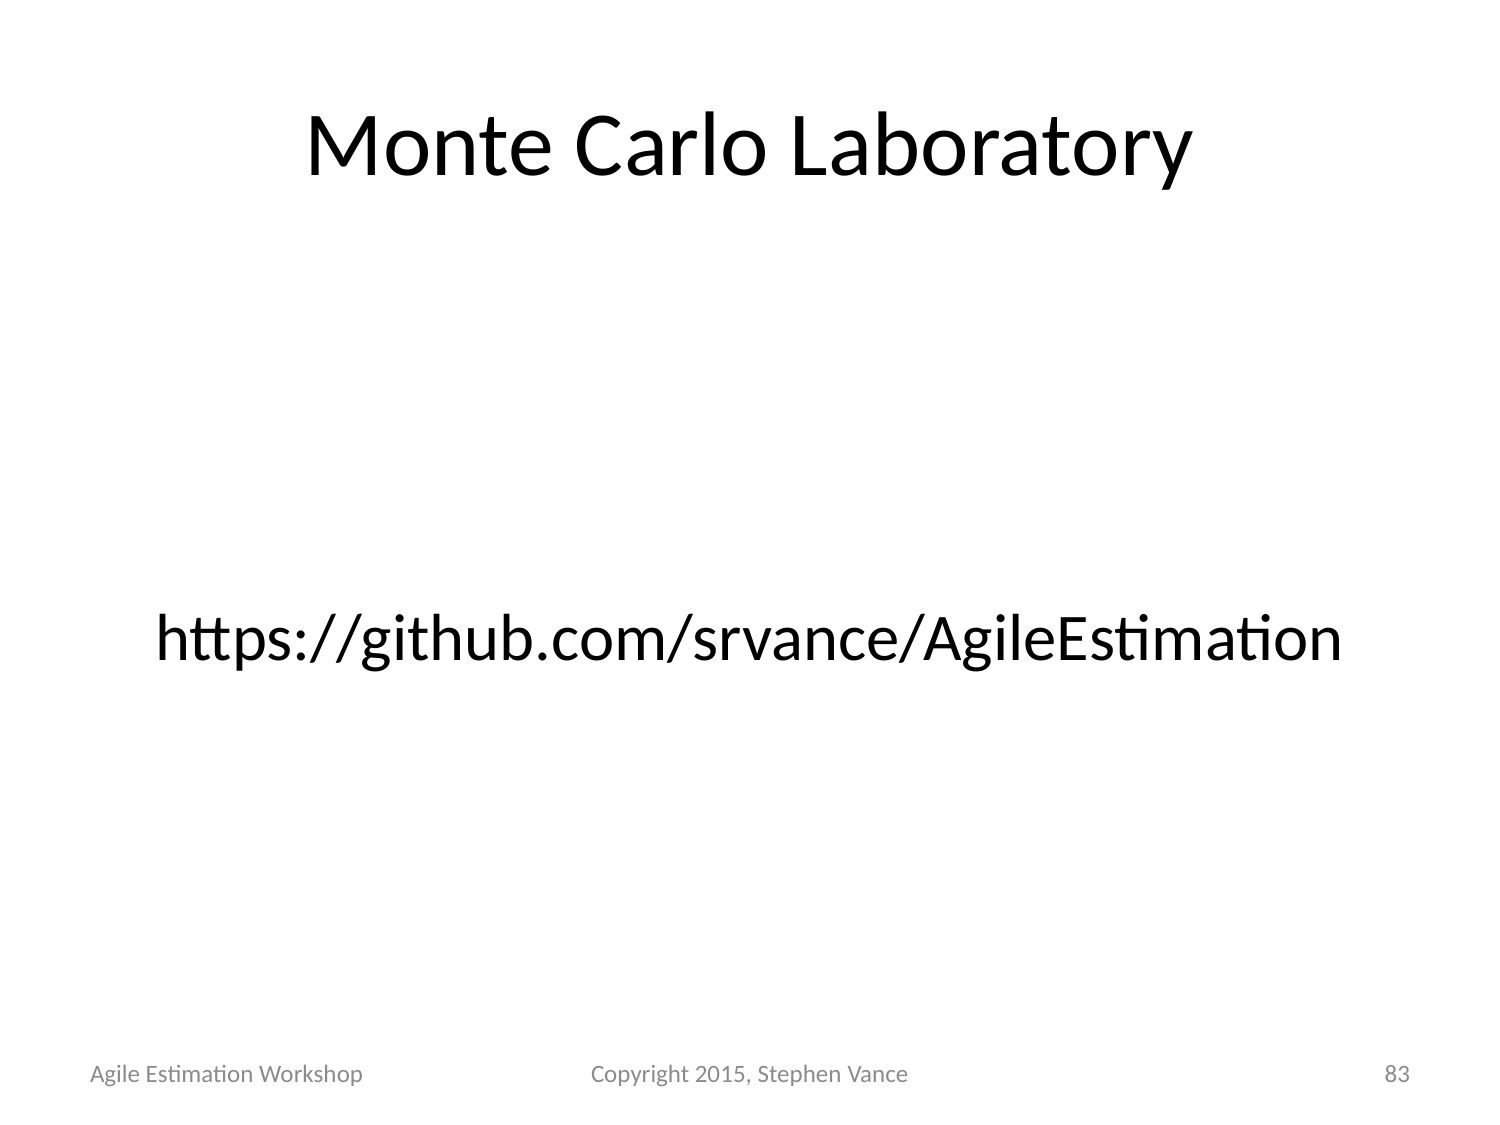

# Monte Carlo Laboratory
https://github.com/srvance/AgileEstimation
Agile Estimation Workshop
Copyright 2015, Stephen Vance
83